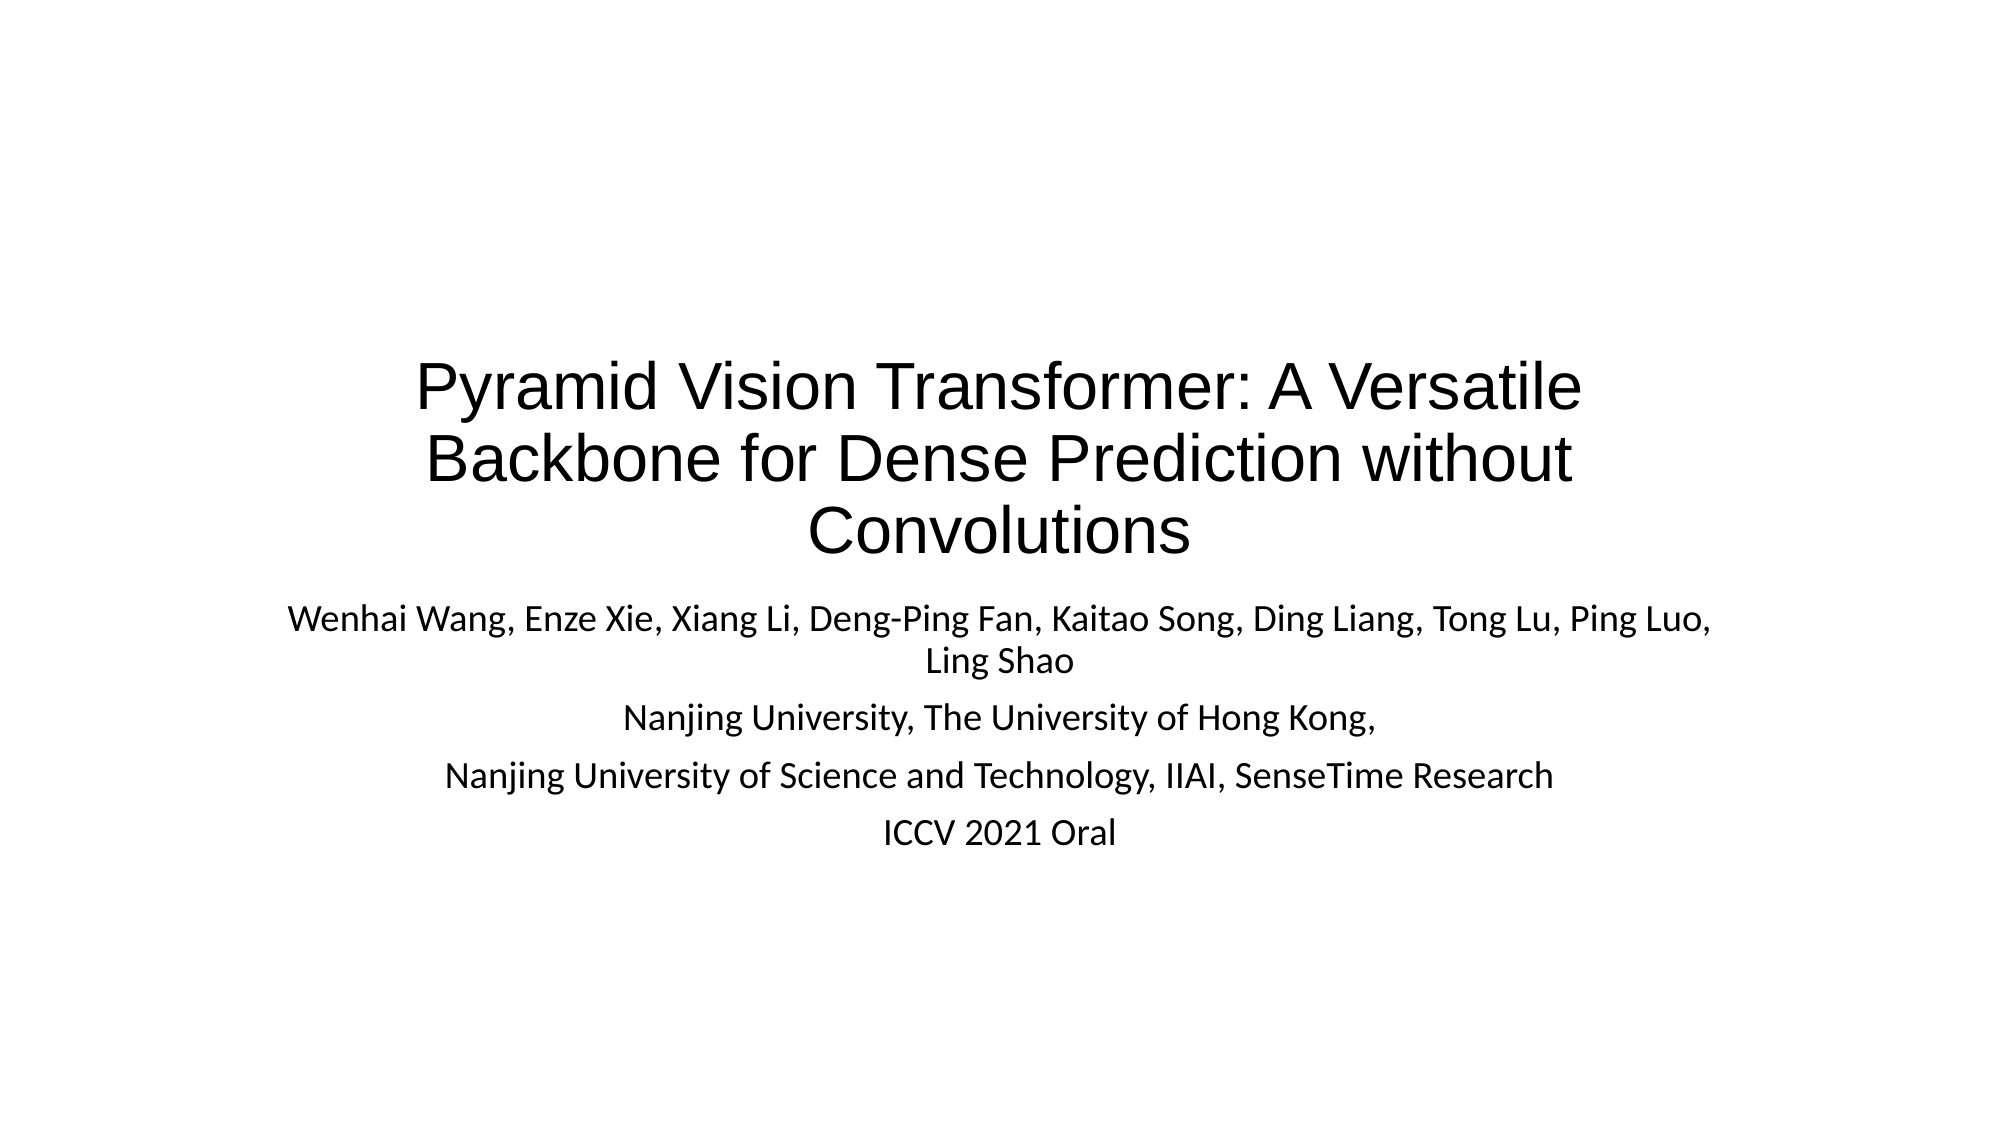

# Pyramid Vision Transformer: A Versatile Backbone for Dense Prediction without Convolutions
Wenhai Wang, Enze Xie, Xiang Li, Deng-Ping Fan, Kaitao Song, Ding Liang, Tong Lu, Ping Luo, Ling Shao
Nanjing University, The University of Hong Kong,
Nanjing University of Science and Technology, IIAI, SenseTime Research
ICCV 2021 Oral